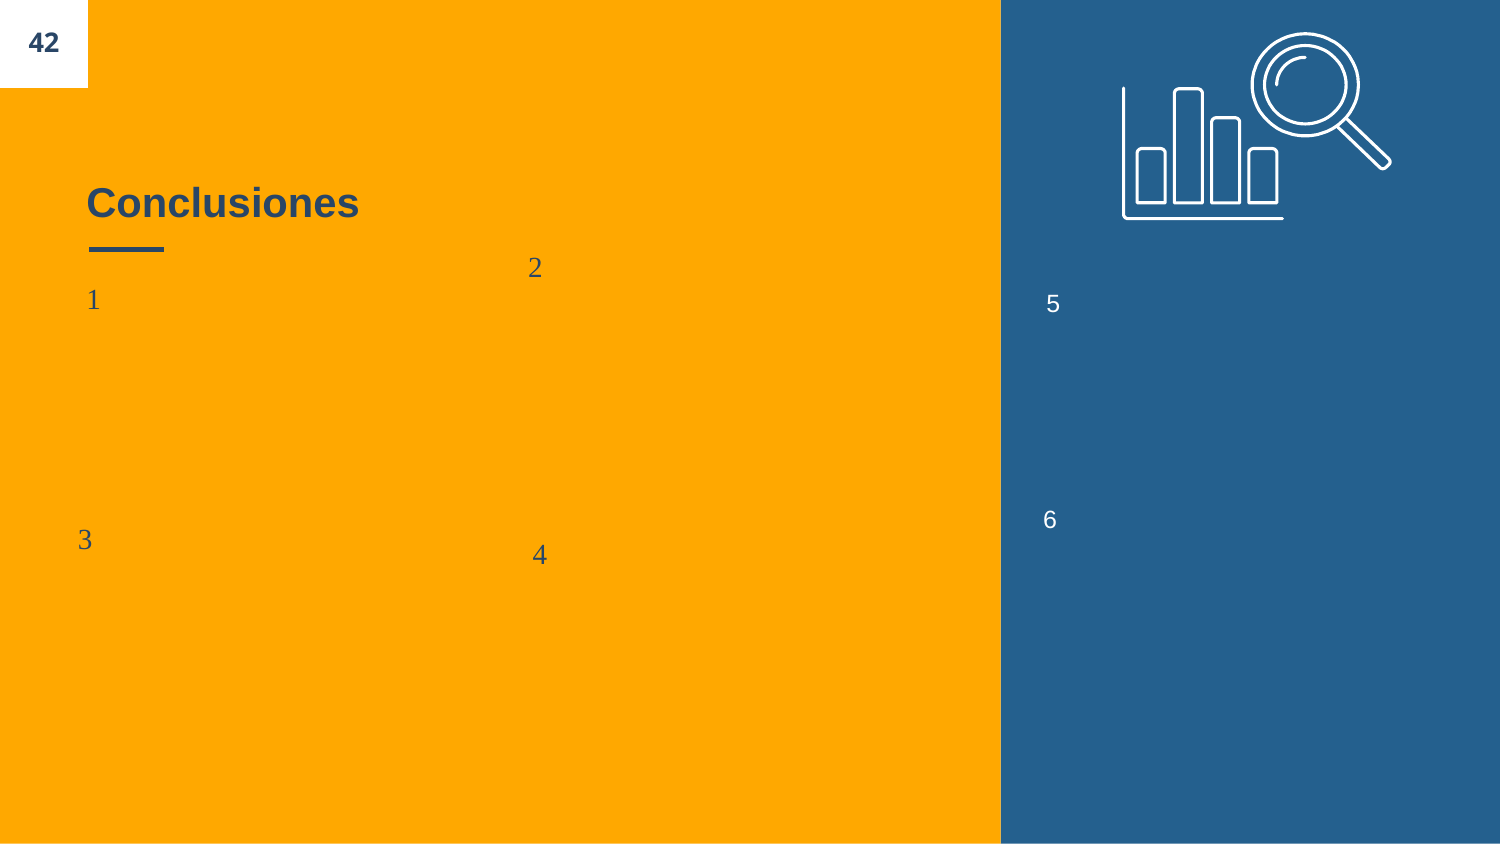

42

# Conclusiones
2
1

5

6

3
4